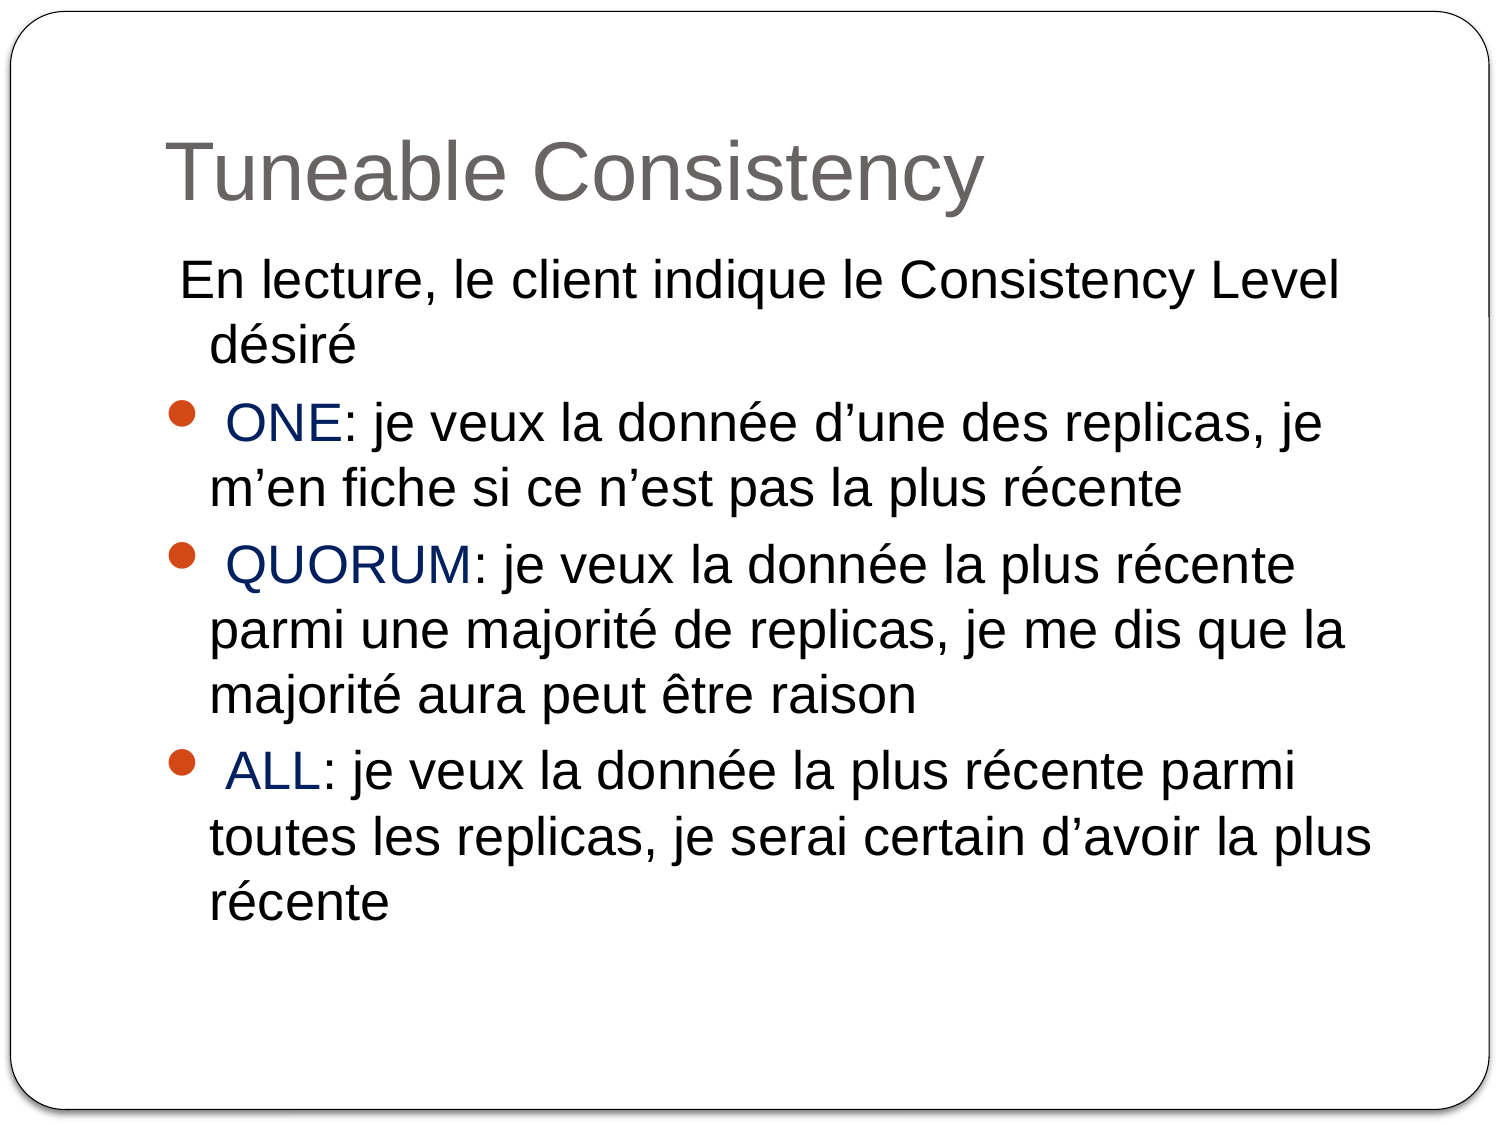

# Tuneable Consistency
 En lecture, le client indique le Consistency Level désiré
 ONE: je veux la donnée d’une des replicas, je m’en ﬁche si ce n’est pas la plus récente
 QUORUM: je veux la donnée la plus récente parmi une majorité de replicas, je me dis que la majorité aura peut être raison
 ALL: je veux la donnée la plus récente parmi toutes les replicas, je serai certain d’avoir la plus récente